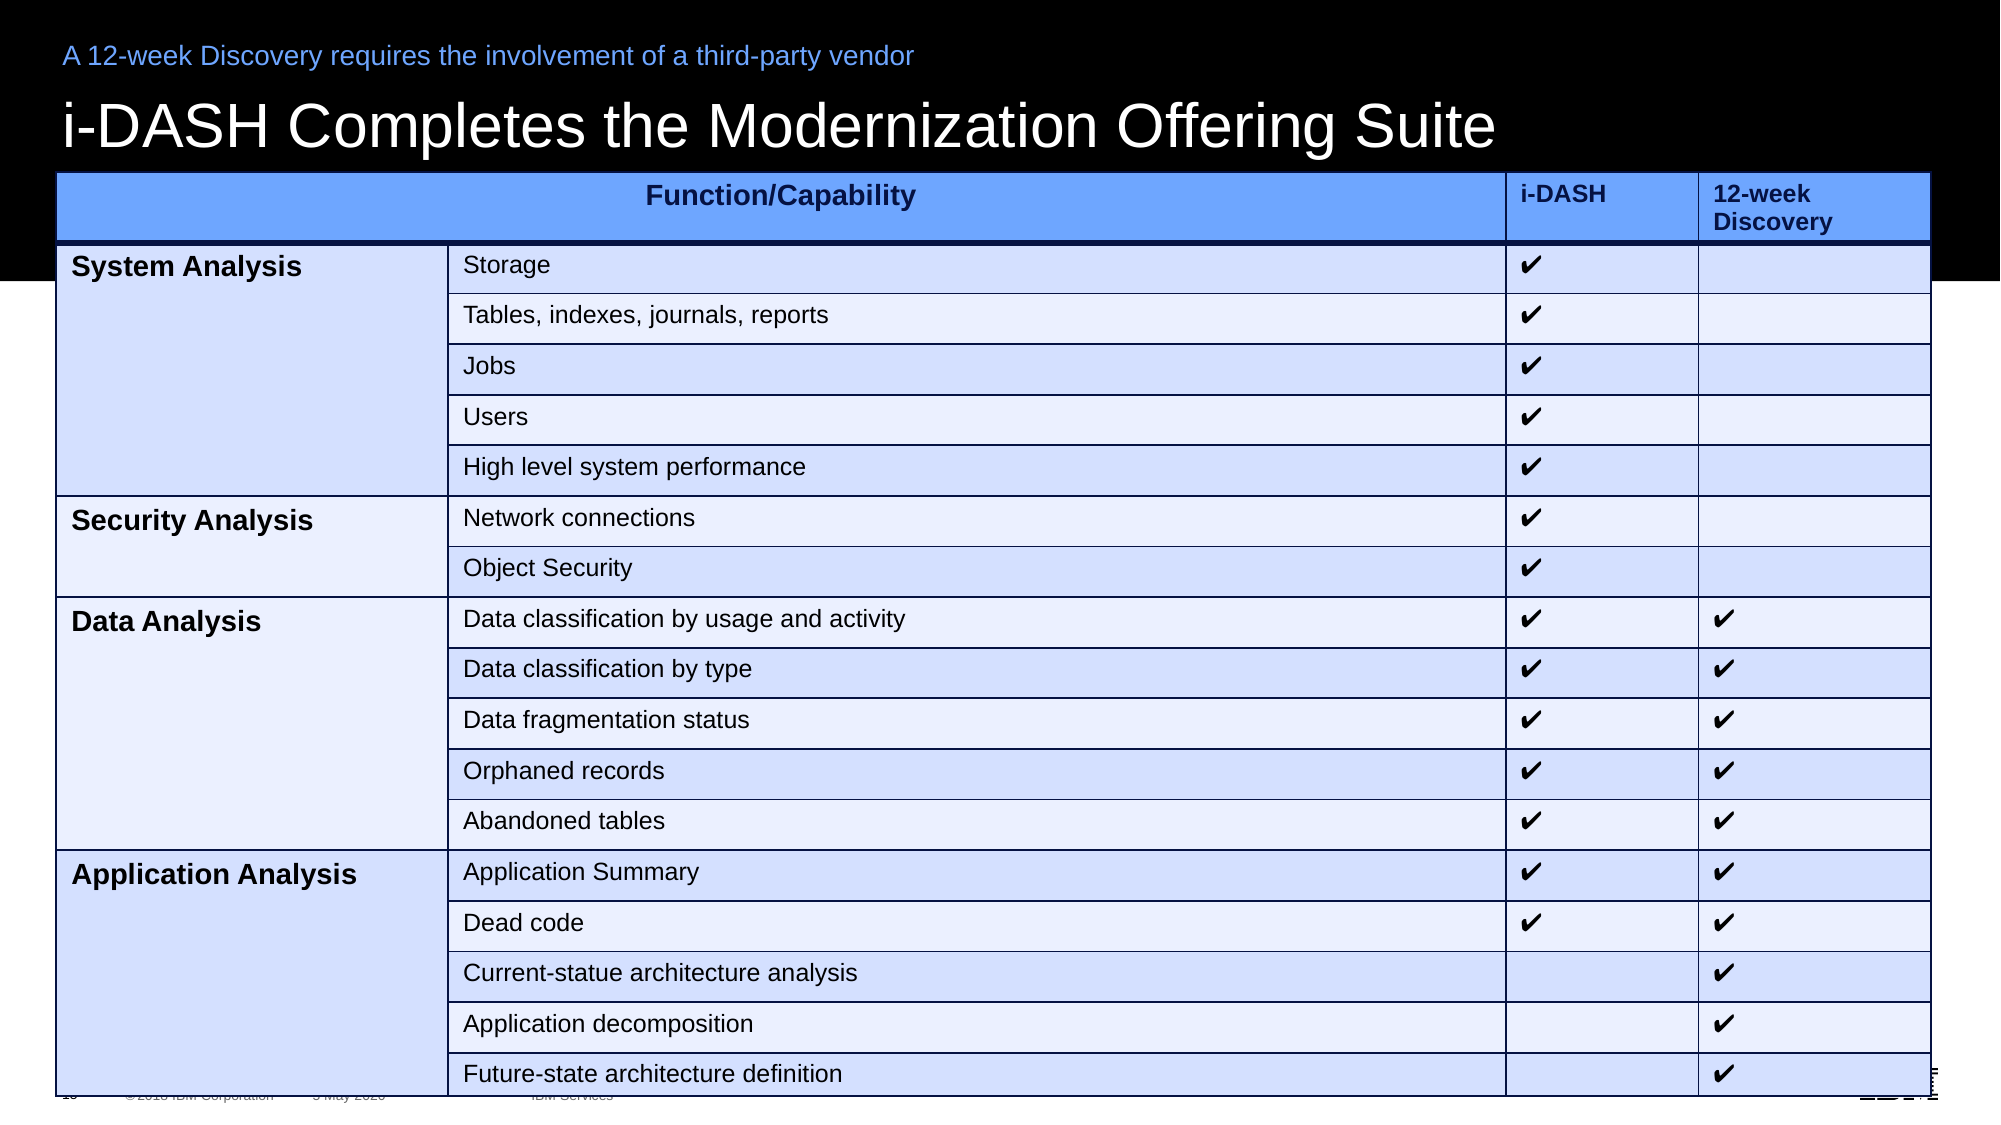

A 12-week Discovery requires the involvement of a third-party vendor
# i-DASH Completes the Modernization Offering Suite
| Function/Capability |  | i-DASH | 12-week Discovery |
| --- | --- | --- | --- |
| System Analysis | Storage | ✔️ |  |
|  | Tables, indexes, journals, reports | ✔️ |  |
|  | Jobs | ✔️ |  |
|  | Users | ✔️ |  |
|  | High level system performance | ✔️ |  |
| Security Analysis | Network connections | ✔️ |  |
|  | Object Security | ✔️ |  |
| Data Analysis | Data classification by usage and activity | ✔️ | ✔️ |
|  | Data classification by type | ✔️ | ✔️ |
|  | Data fragmentation status | ✔️ | ✔️ |
|  | Orphaned records | ✔️ | ✔️ |
|  | Abandoned tables | ✔️ | ✔️ |
| Application Analysis | Application Summary | ✔️ | ✔️ |
|  | Dead code | ✔️ | ✔️ |
|  | Current-statue architecture analysis |  | ✔️ |
|  | Application decomposition |  | ✔️ |
|  | Future-state architecture definition |  | ✔️ |